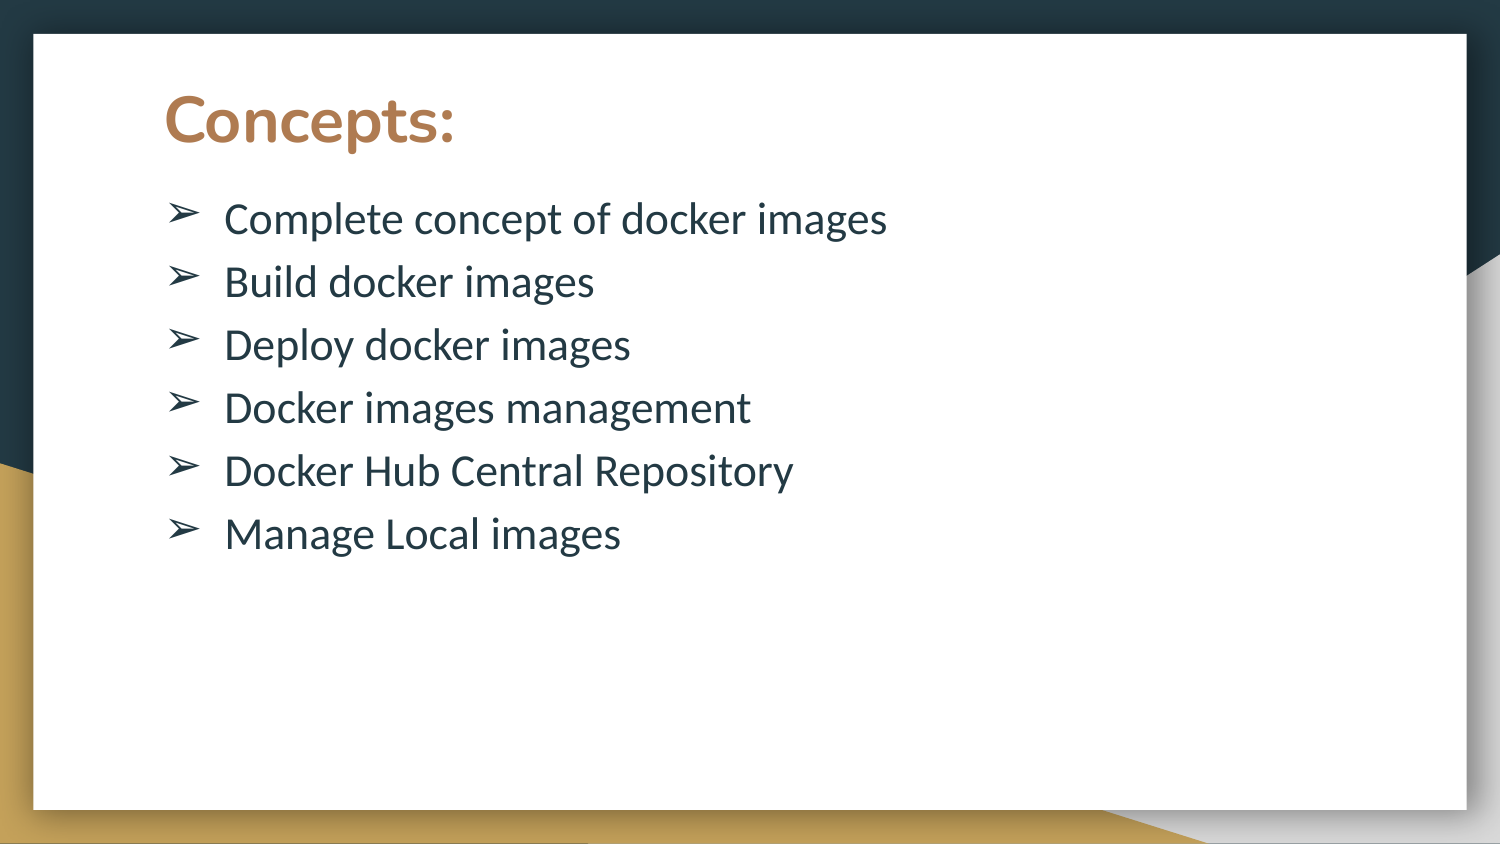

# Concepts:
Complete concept of docker images
Build docker images
Deploy docker images
Docker images management
Docker Hub Central Repository
Manage Local images